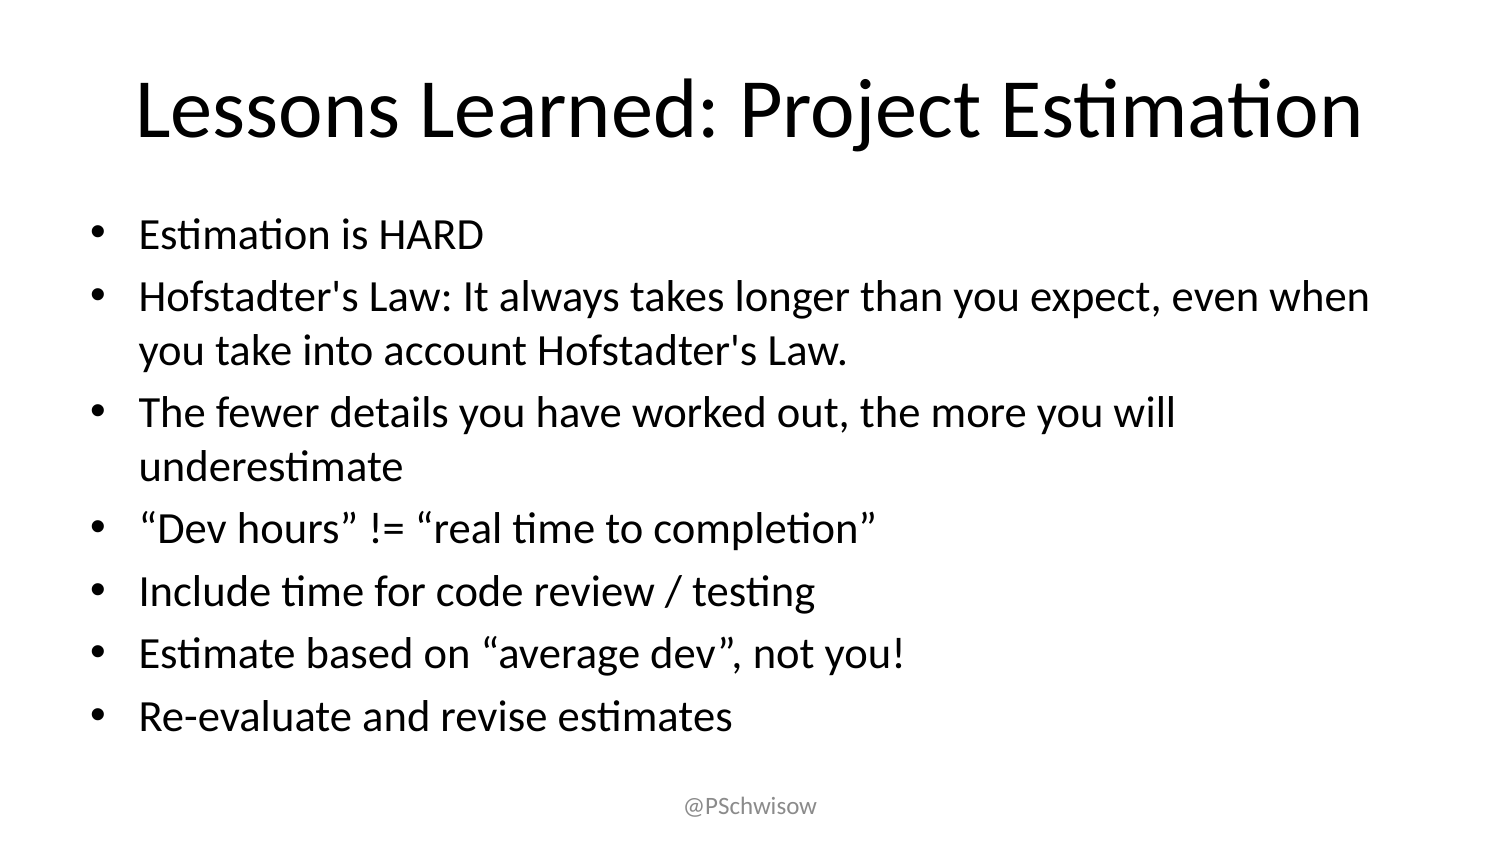

# Lessons Learned: Project Estimation
Estimation is HARD
Hofstadter's Law: It always takes longer than you expect, even when you take into account Hofstadter's Law.
The fewer details you have worked out, the more you will underestimate
“Dev hours” != “real time to completion”
Include time for code review / testing
Estimate based on “average dev”, not you!
Re-evaluate and revise estimates
@PSchwisow